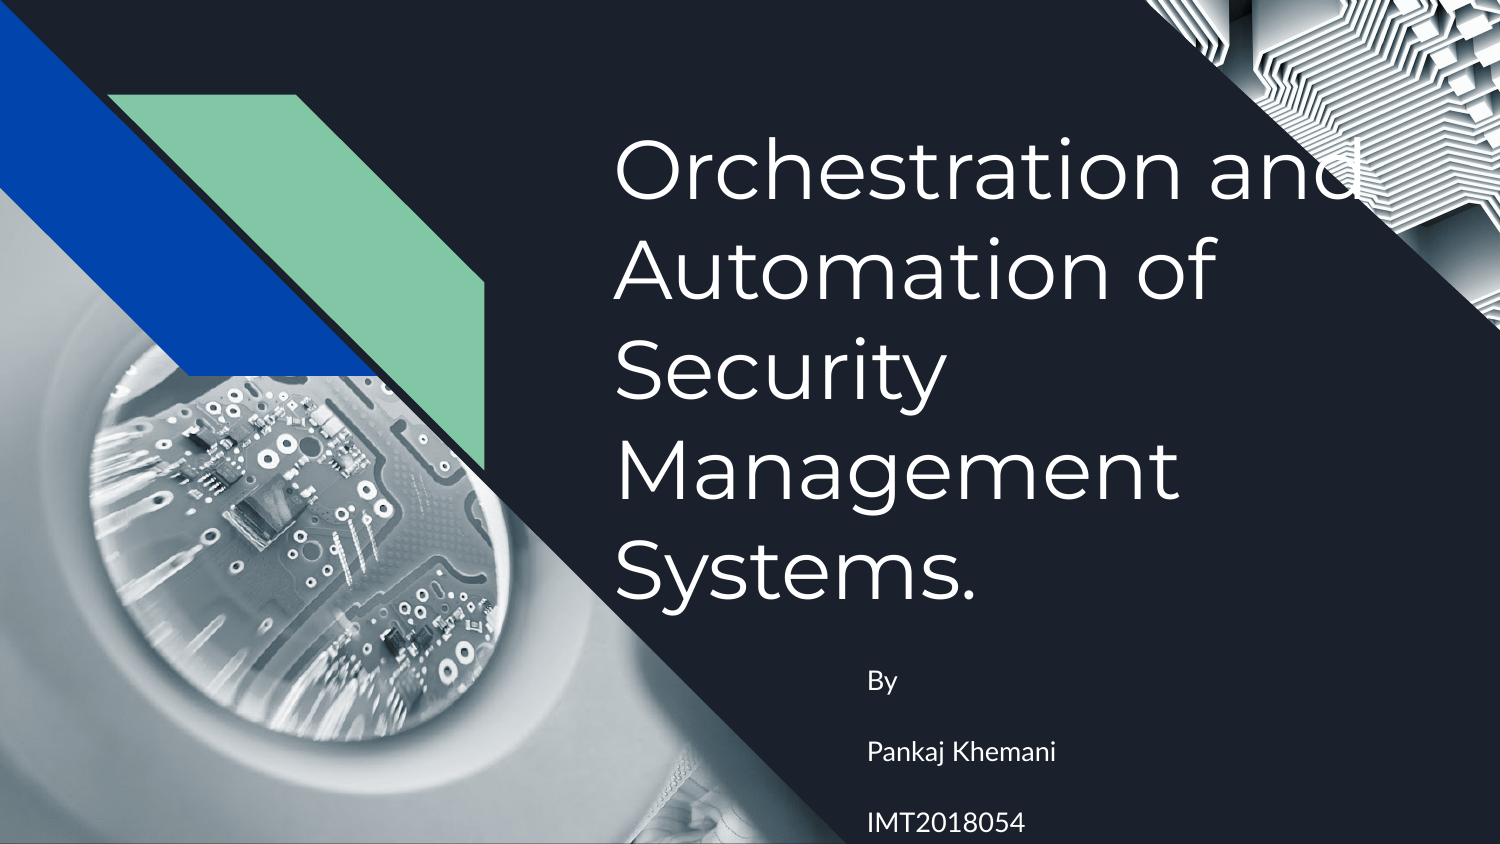

# Orchestration and Automation of Security Management Systems.
By
Pankaj Khemani
IMT2018054